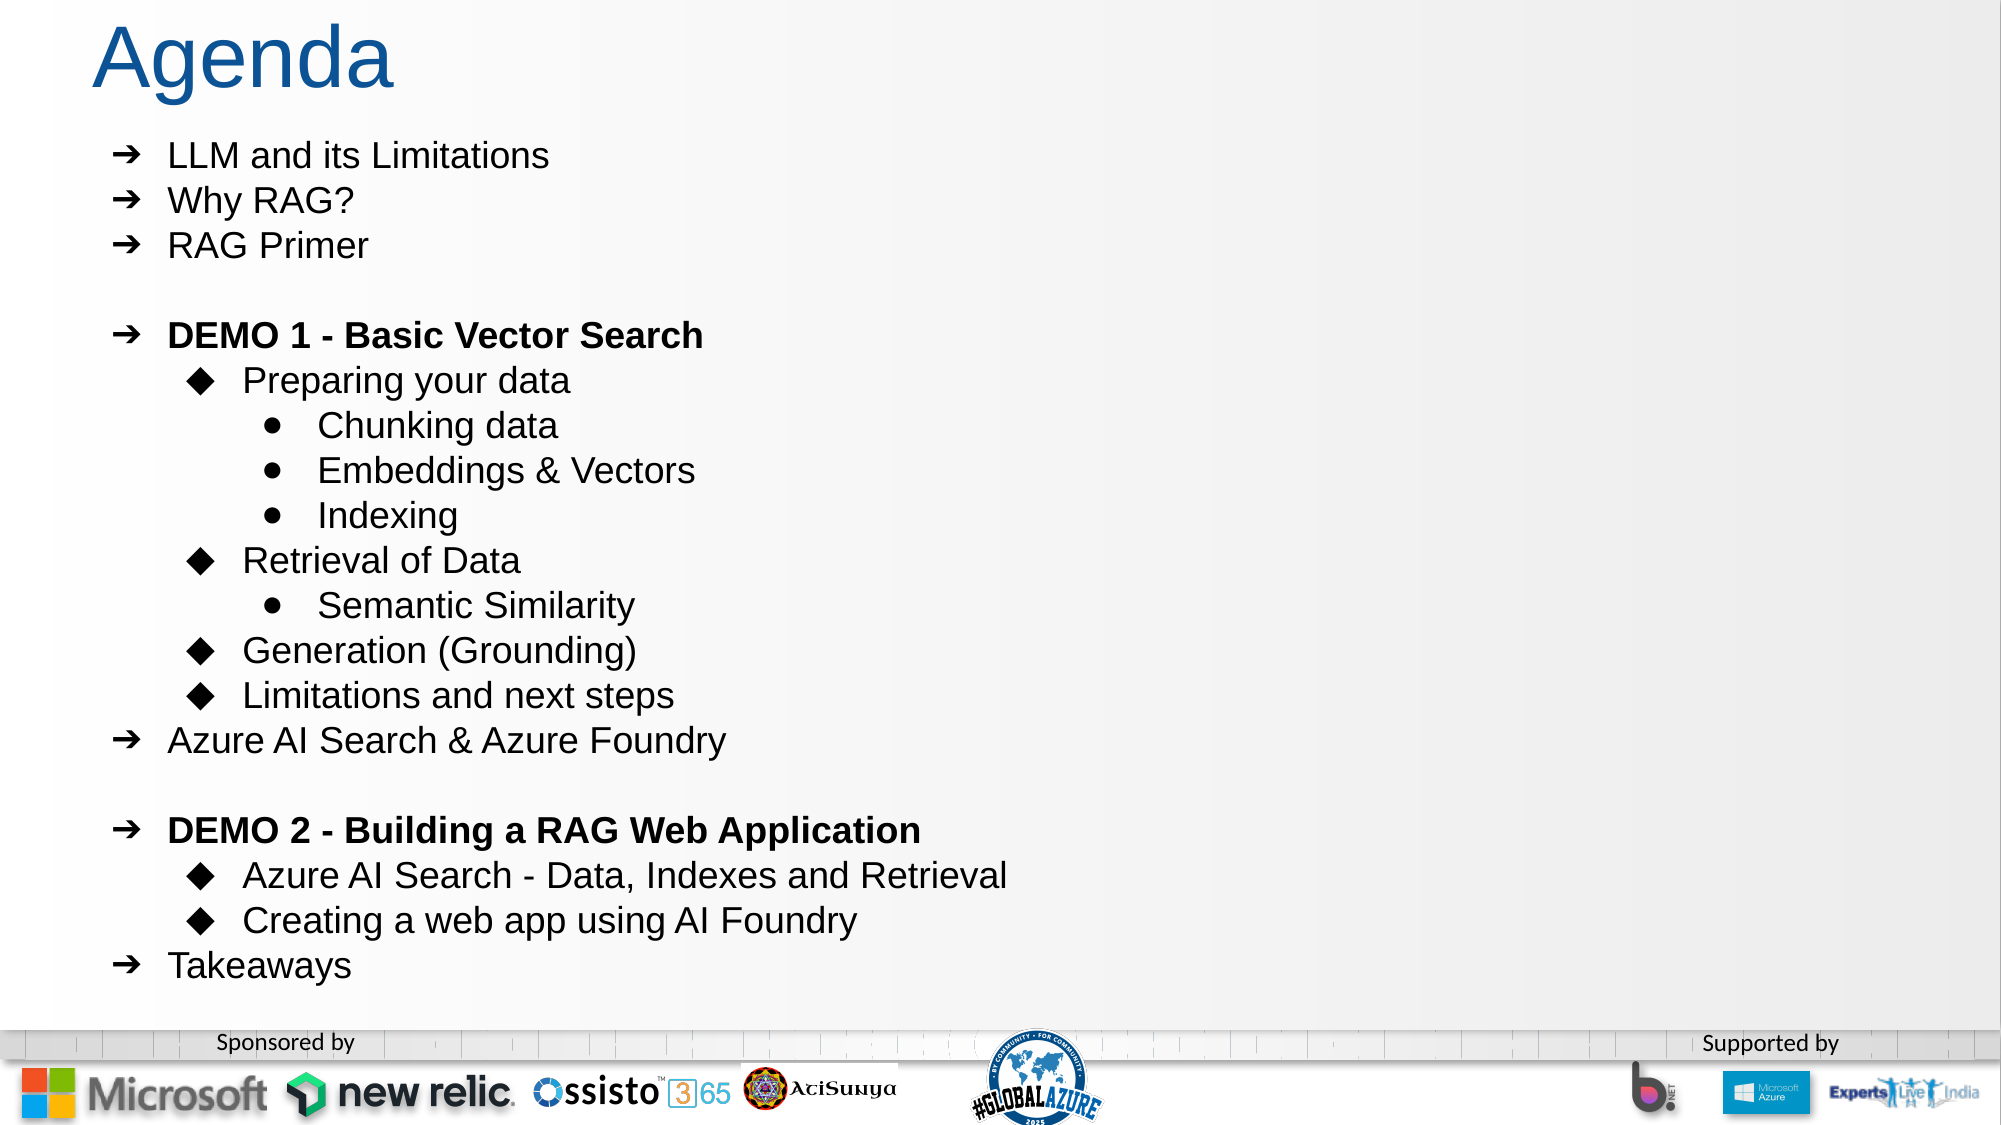

Agenda
LLM and its Limitations
Why RAG?
RAG Primer
DEMO 1 - Basic Vector Search
Preparing your data
Chunking data
Embeddings & Vectors
Indexing
Retrieval of Data
Semantic Similarity
Generation (Grounding)
Limitations and next steps
Azure AI Search & Azure Foundry
DEMO 2 - Building a RAG Web Application
Azure AI Search - Data, Indexes and Retrieval
Creating a web app using AI Foundry
Takeaways